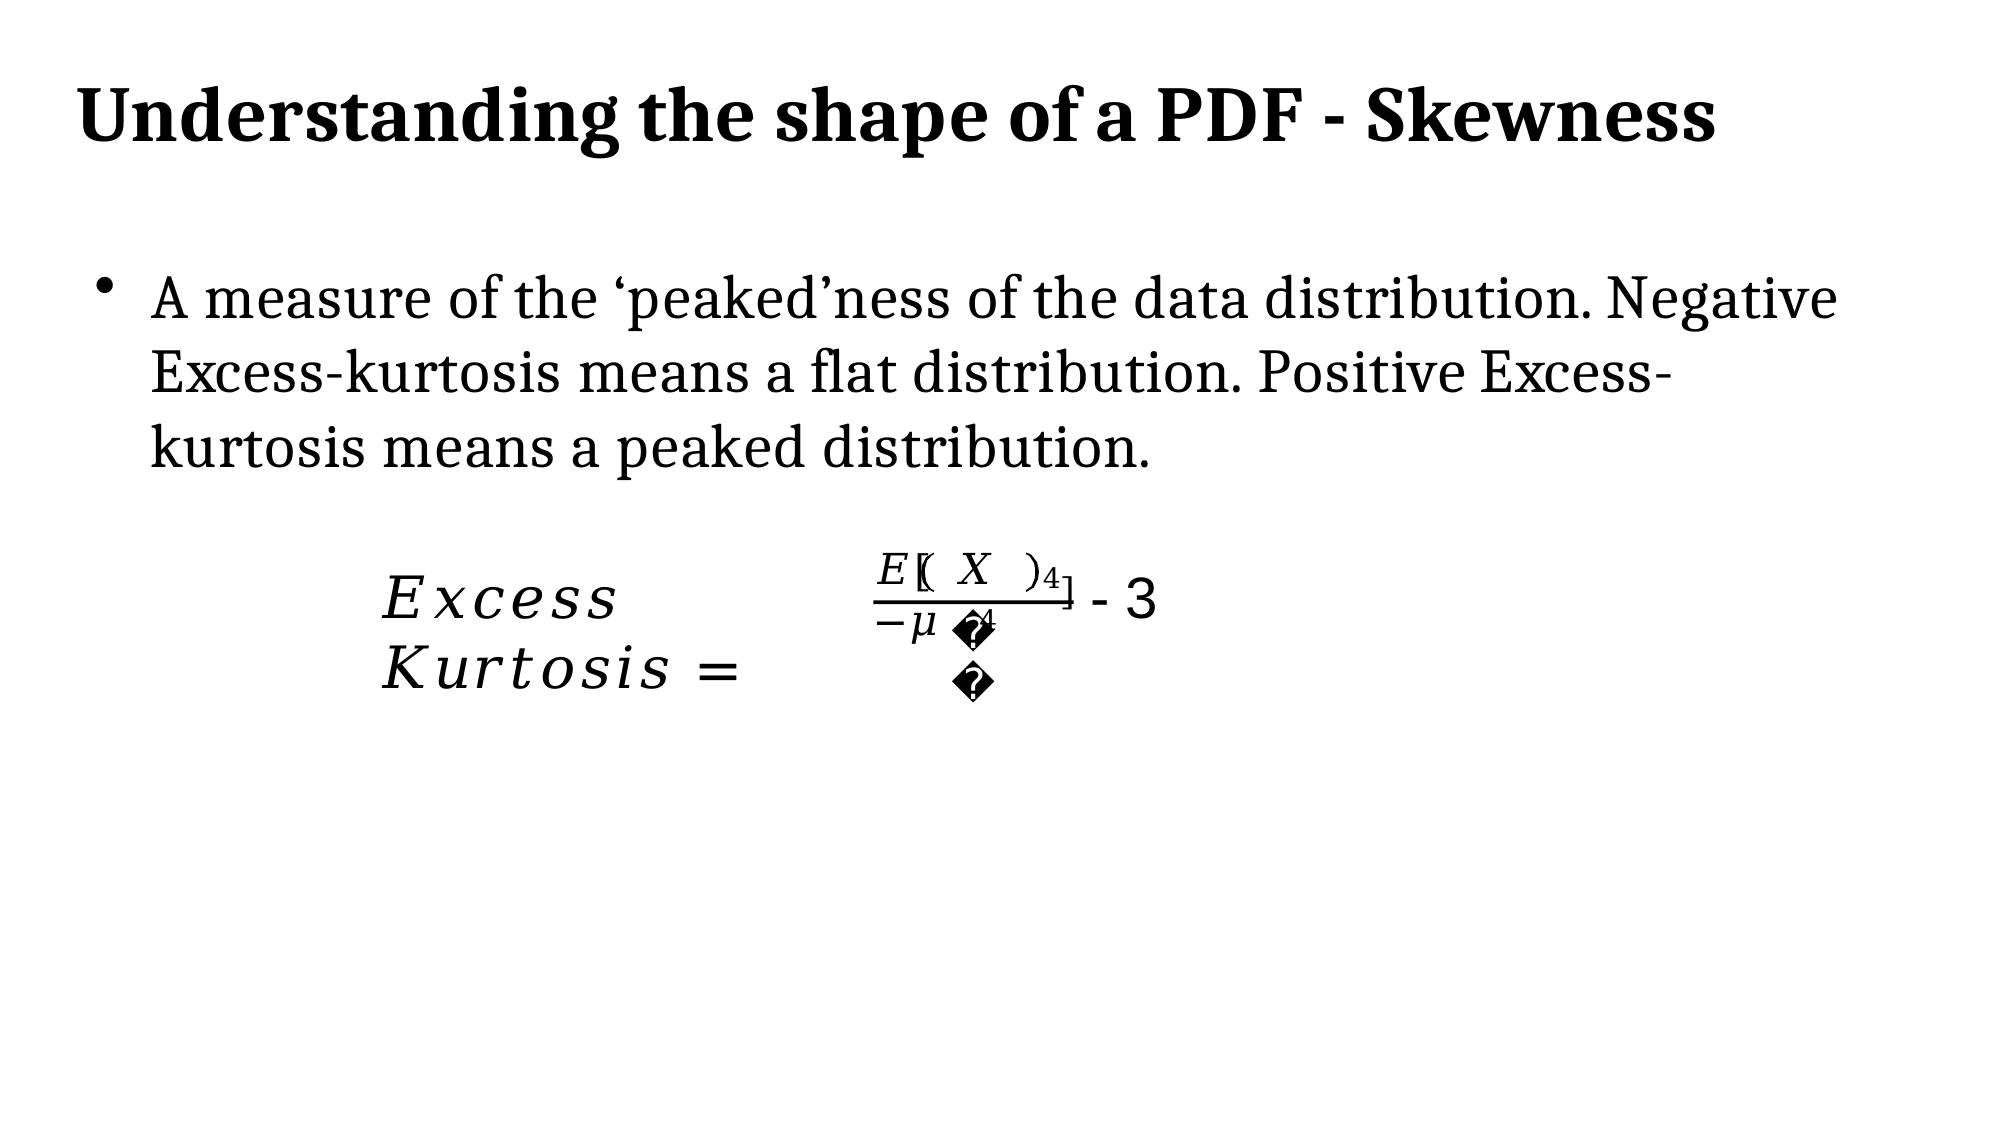

Understanding the shape of a PDF - Skewness
A measure of the ‘peaked’ness of the data distribution. Negative Excess-kurtosis means a flat distribution. Positive Excess-kurtosis means a peaked distribution.
4]
𝐸[ 𝑋−𝜇

𝐸𝑥𝑐𝑒𝑠𝑠 𝐾𝑢𝑟𝑡𝑜𝑠𝑖𝑠 =
- 3
4

𝜎